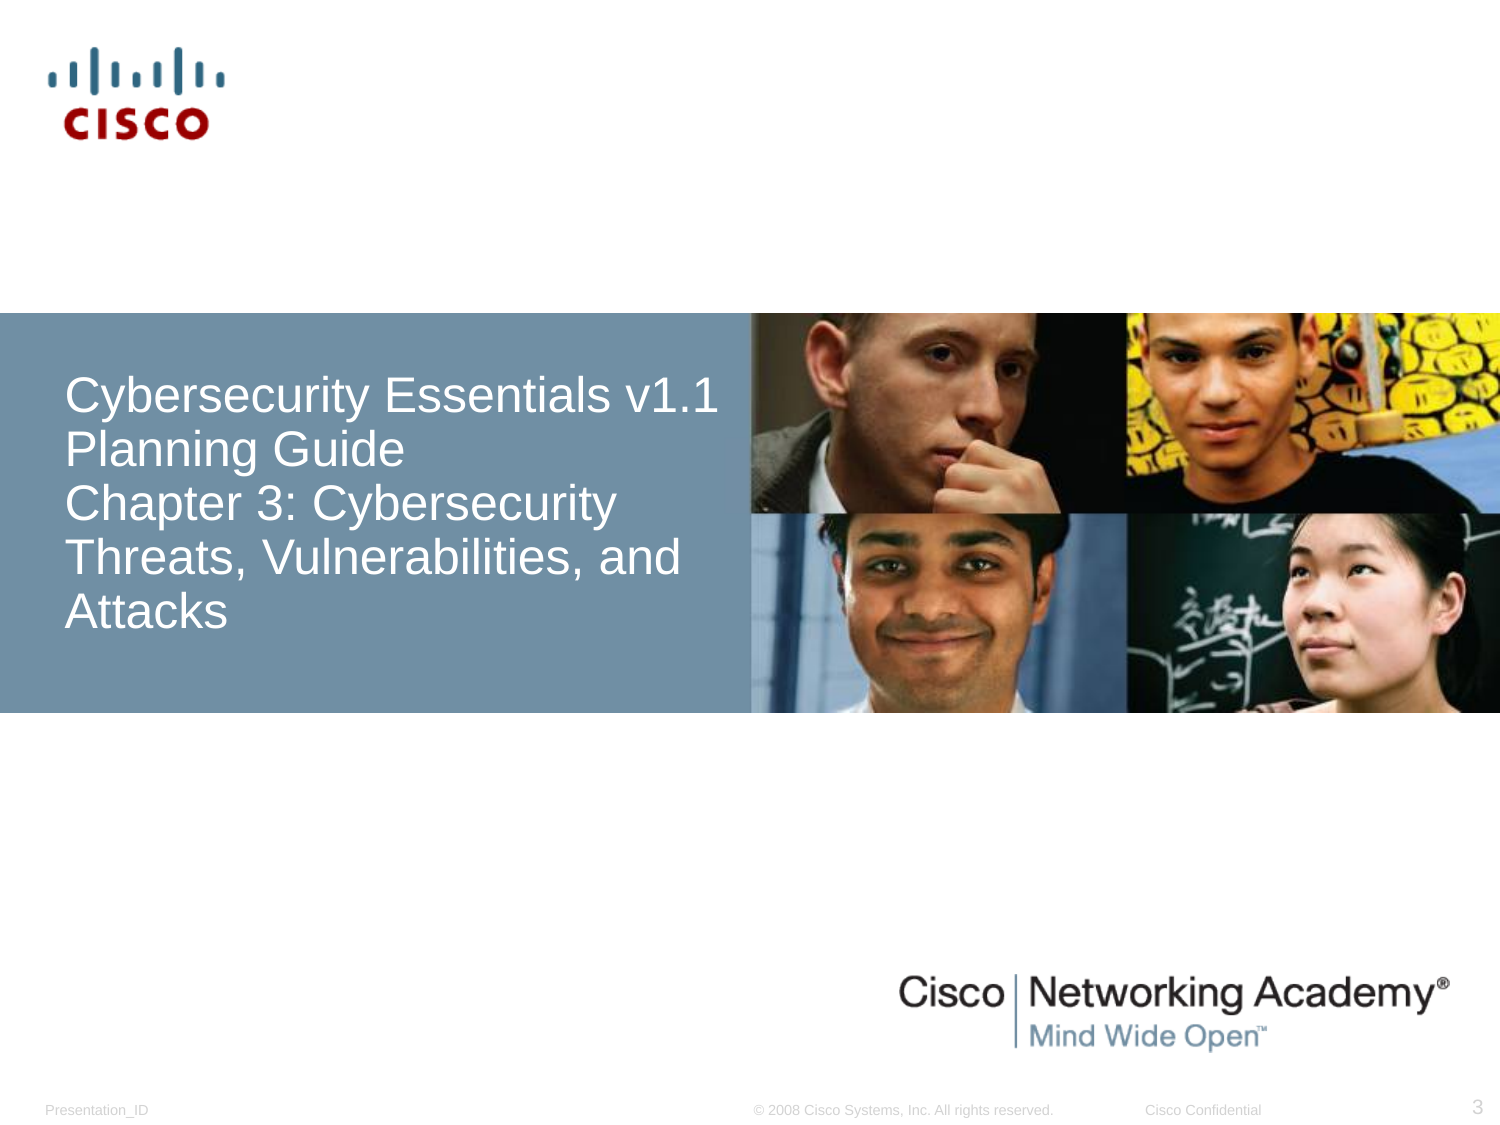

Cybersecurity Essentials v1.1
Planning Guide
Chapter 3: Cybersecurity Threats, Vulnerabilities, and Attacks